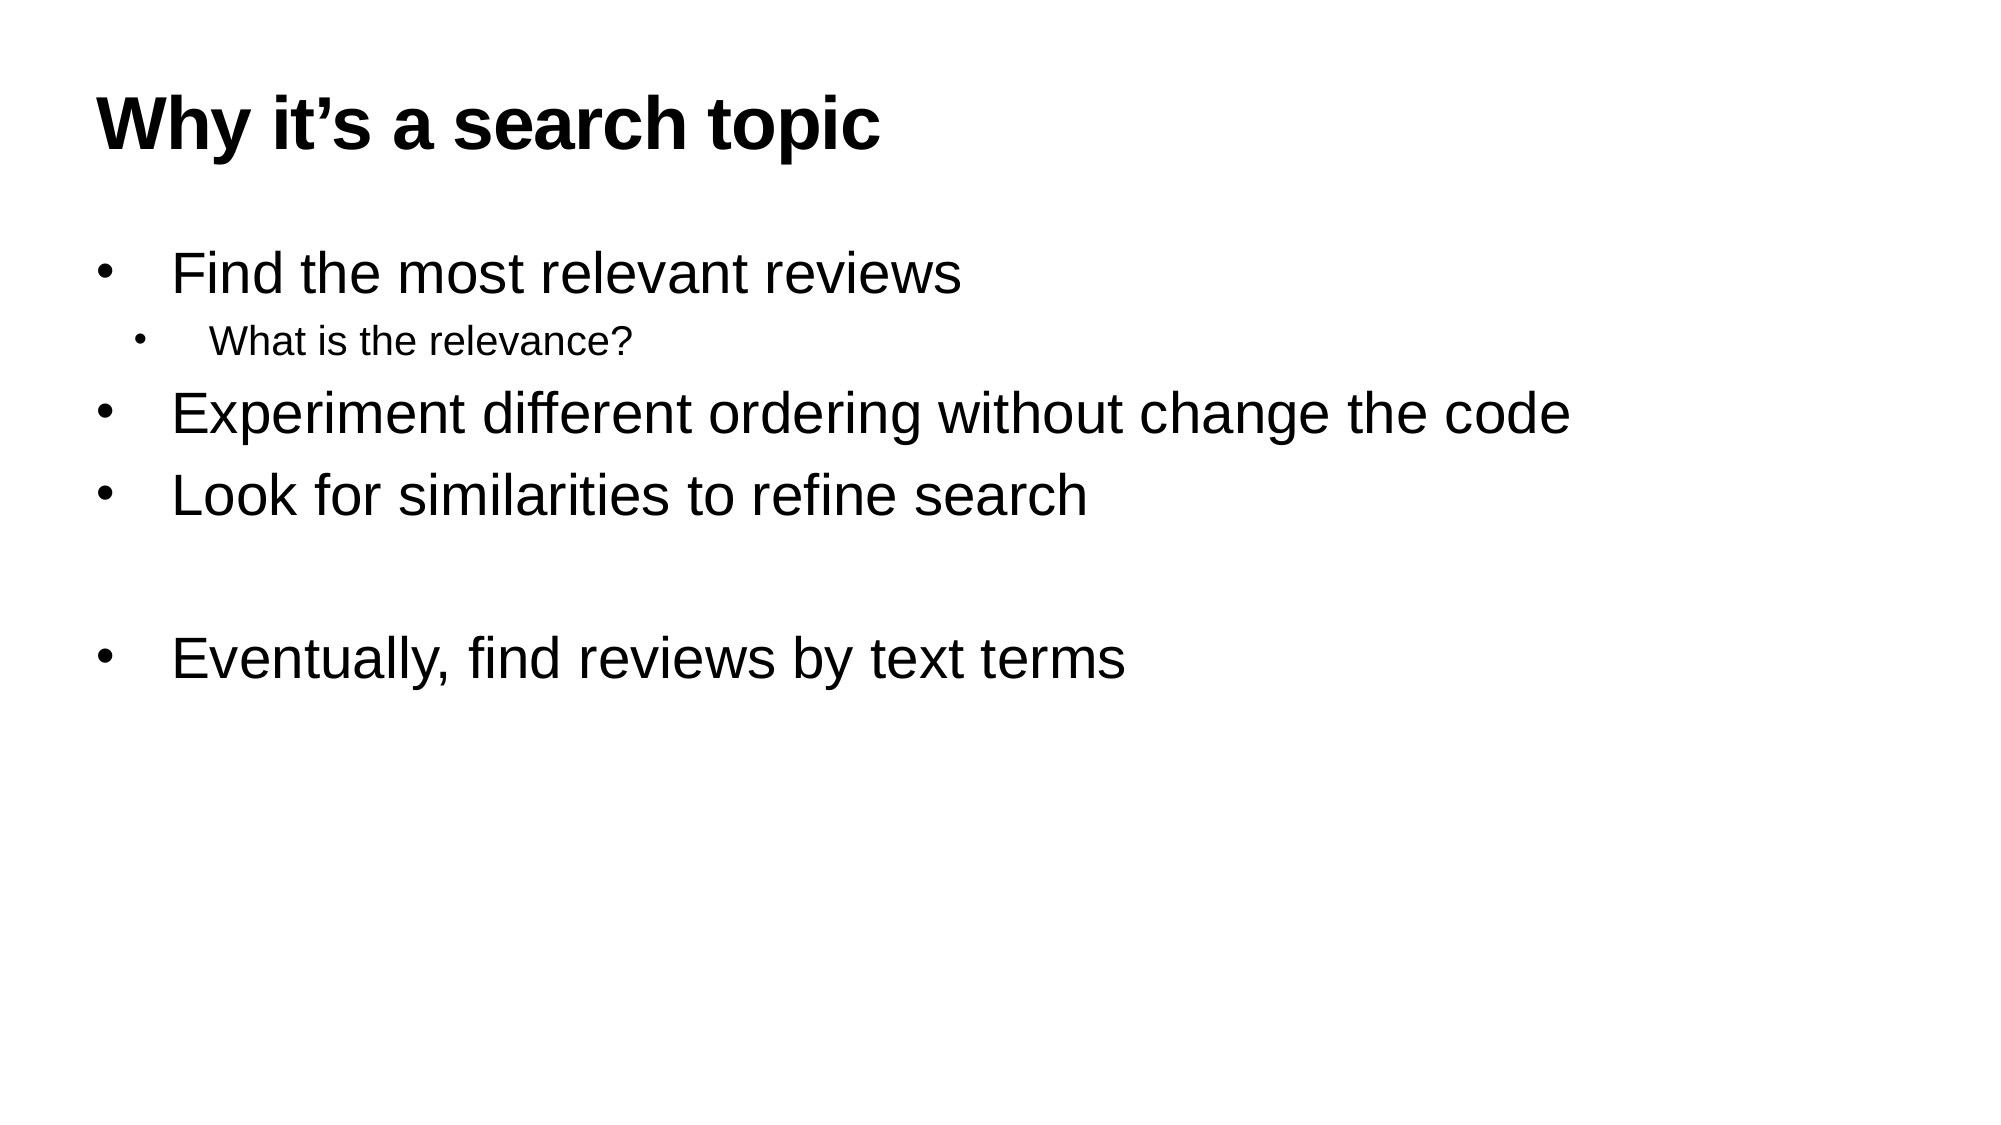

# Why it’s a search topic
Find the most relevant reviews
What is the relevance?
Experiment different ordering without change the code
Look for similarities to refine search

Eventually, find reviews by text terms